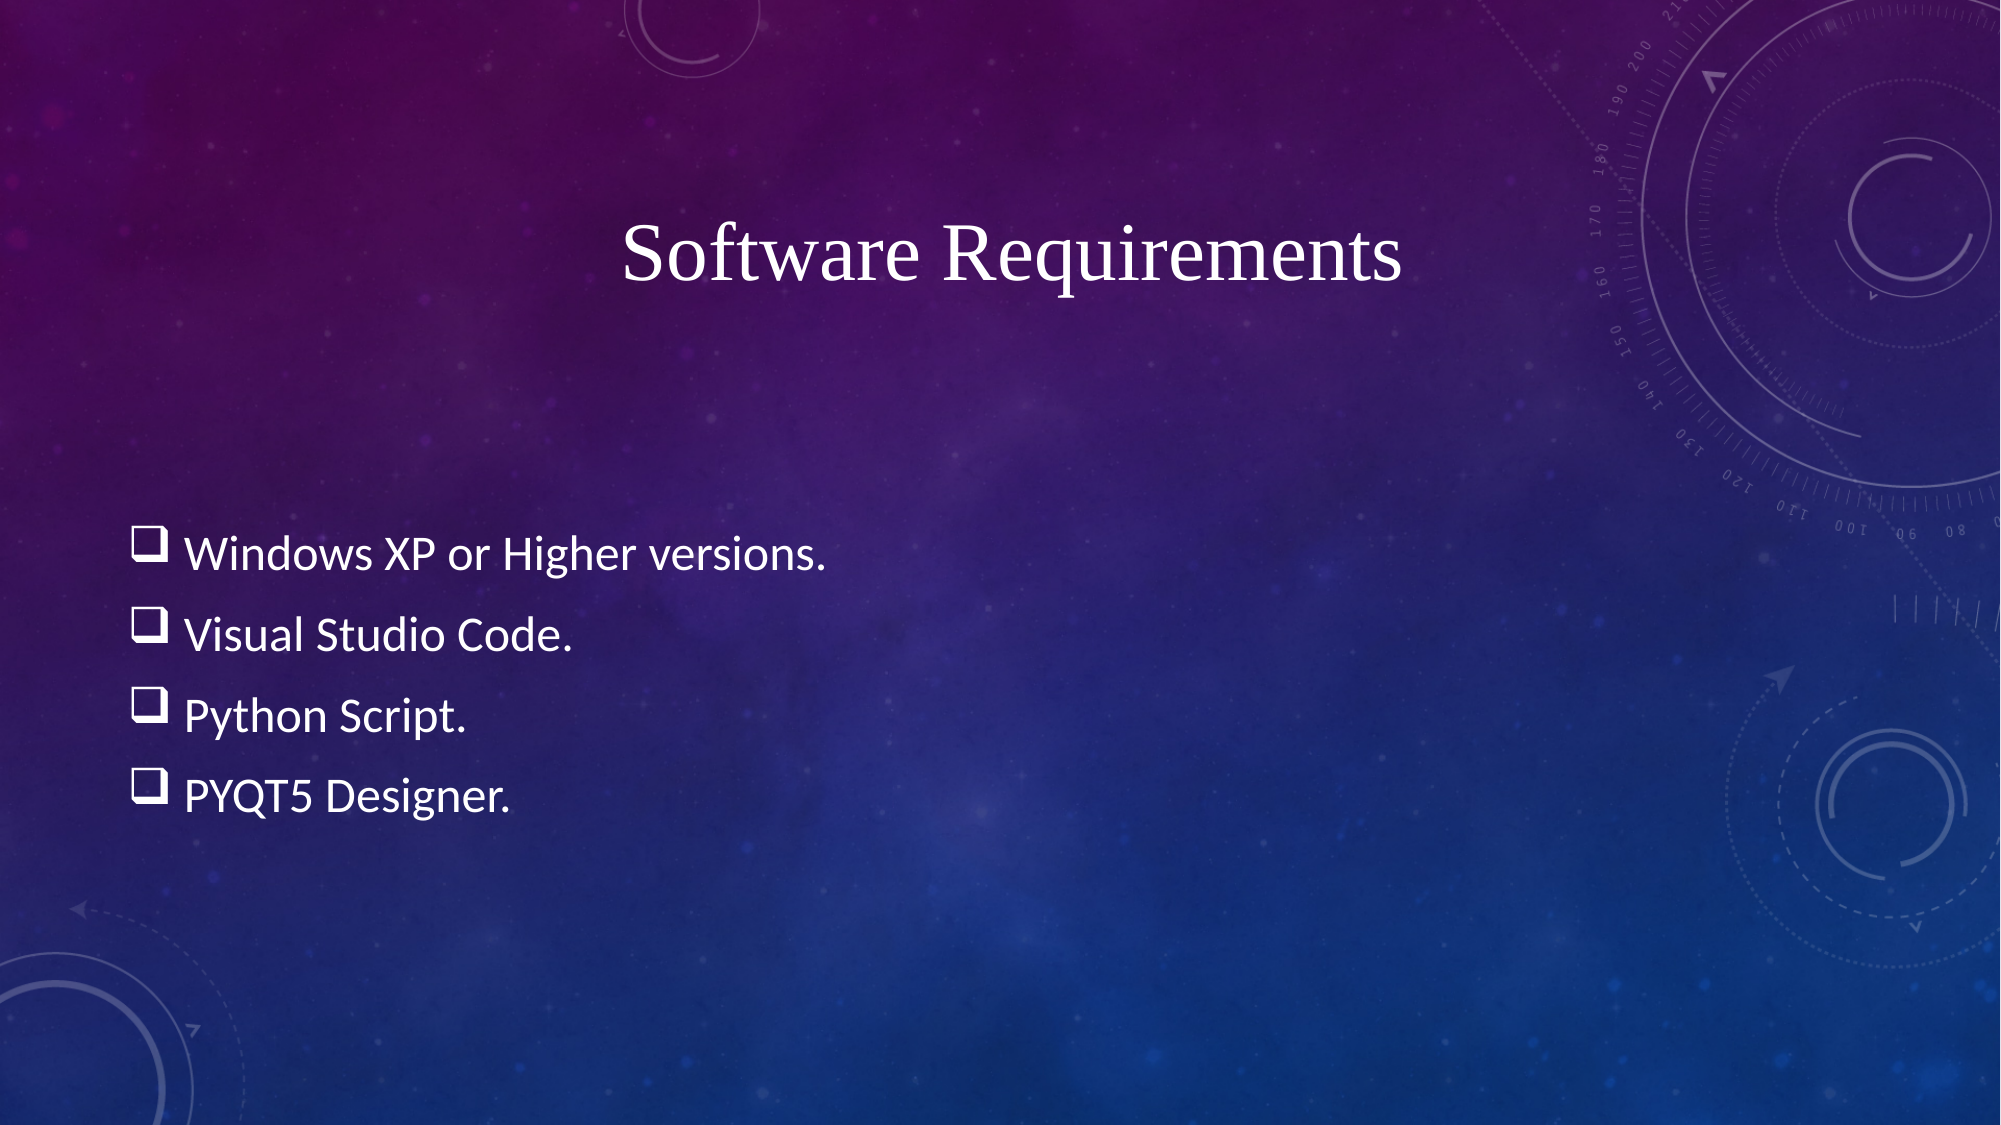

# Software Requirements
Windows XP or Higher versions.
Visual Studio Code.
Python Script.
PYQT5 Designer.